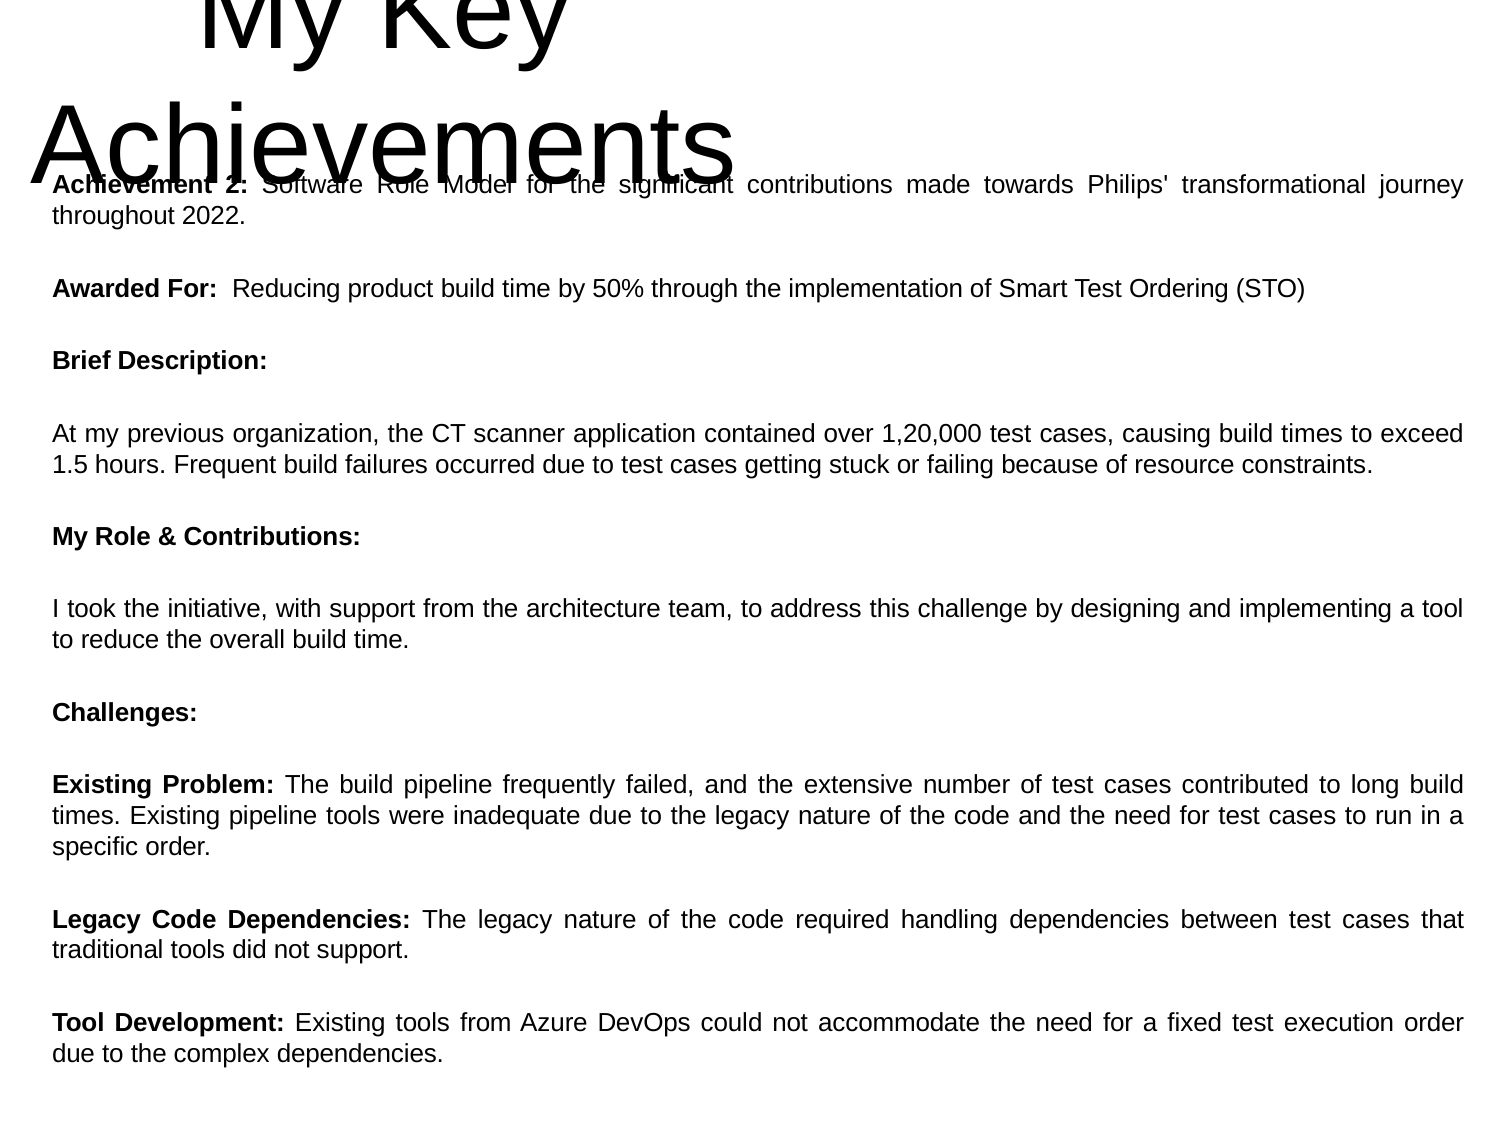

# My Key Achievements
Achievement 2: Software Role Model for the significant contributions made towards Philips' transformational journey throughout 2022.

Awarded For:  Reducing product build time by 50% through the implementation of Smart Test Ordering (STO)

Brief Description:

At my previous organization, the CT scanner application contained over 1,20,000 test cases, causing build times to exceed 1.5 hours. Frequent build failures occurred due to test cases getting stuck or failing because of resource constraints.

My Role & Contributions:

I took the initiative, with support from the architecture team, to address this challenge by designing and implementing a tool to reduce the overall build time.

Challenges:

Existing Problem: The build pipeline frequently failed, and the extensive number of test cases contributed to long build times. Existing pipeline tools were inadequate due to the legacy nature of the code and the need for test cases to run in a specific order.

Legacy Code Dependencies: The legacy nature of the code required handling dependencies between test cases that traditional tools did not support.

Tool Development: Existing tools from Azure DevOps could not accommodate the need for a fixed test execution order due to the complex dependencies.